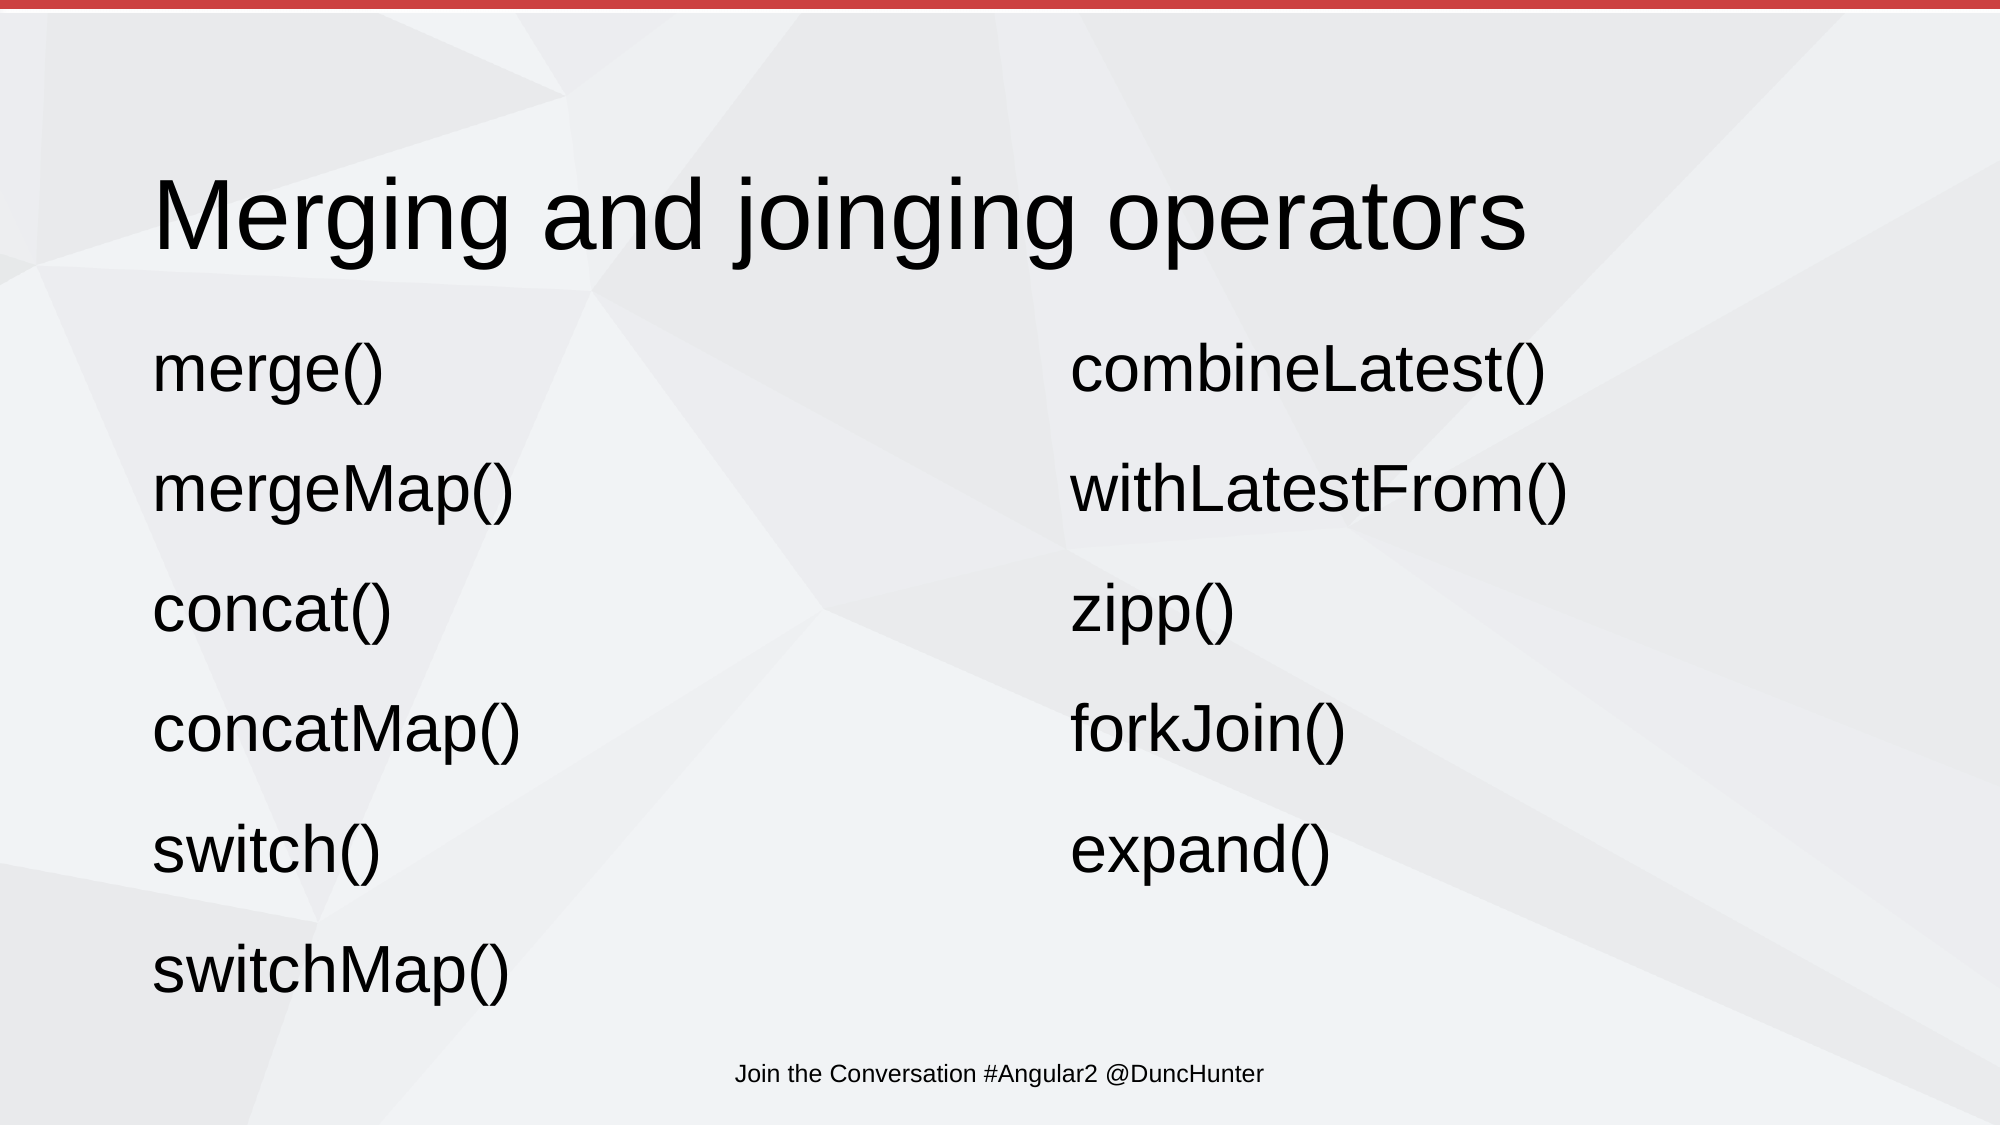

# Merging and joinging operators
merge()
mergeMap()
concat()
concatMap()
switch()
switchMap()
combineLatest()
withLatestFrom()
zipp()
forkJoin()
expand()
Join the Conversation #Angular2 @DuncHunter